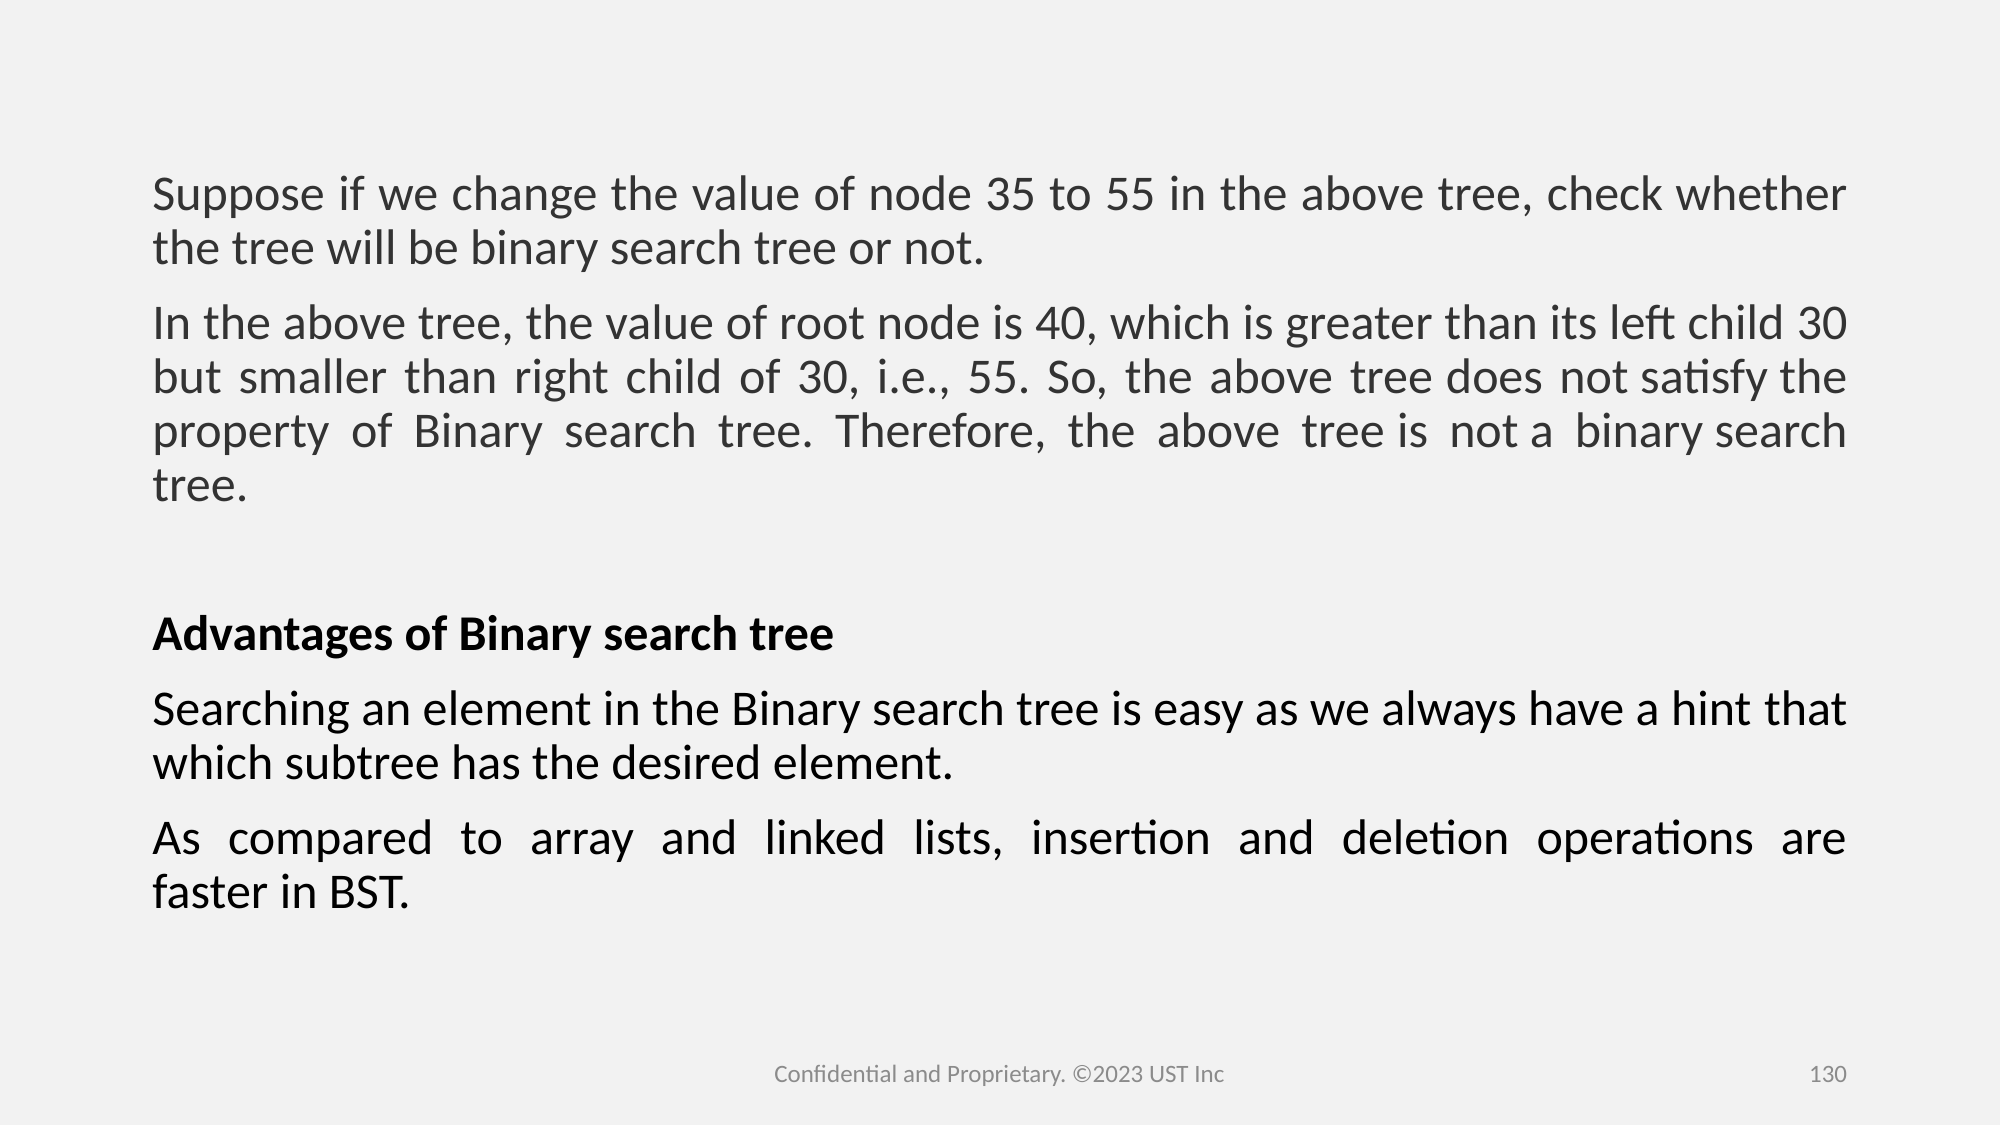

Suppose if we change the value of node 35 to 55 in the above tree, check whether the tree will be binary search tree or not.
In the above tree, the value of root node is 40, which is greater than its left child 30 but smaller than right child of 30, i.e., 55. So, the above tree does not satisfy the property of Binary search tree. Therefore, the above tree is not a binary search tree.

Advantages of Binary search tree
Searching an element in the Binary search tree is easy as we always have a hint that which subtree has the desired element.
As compared to array and linked lists, insertion and deletion operations are faster in BST.

Confidential and Proprietary. ©2023 UST Inc
130